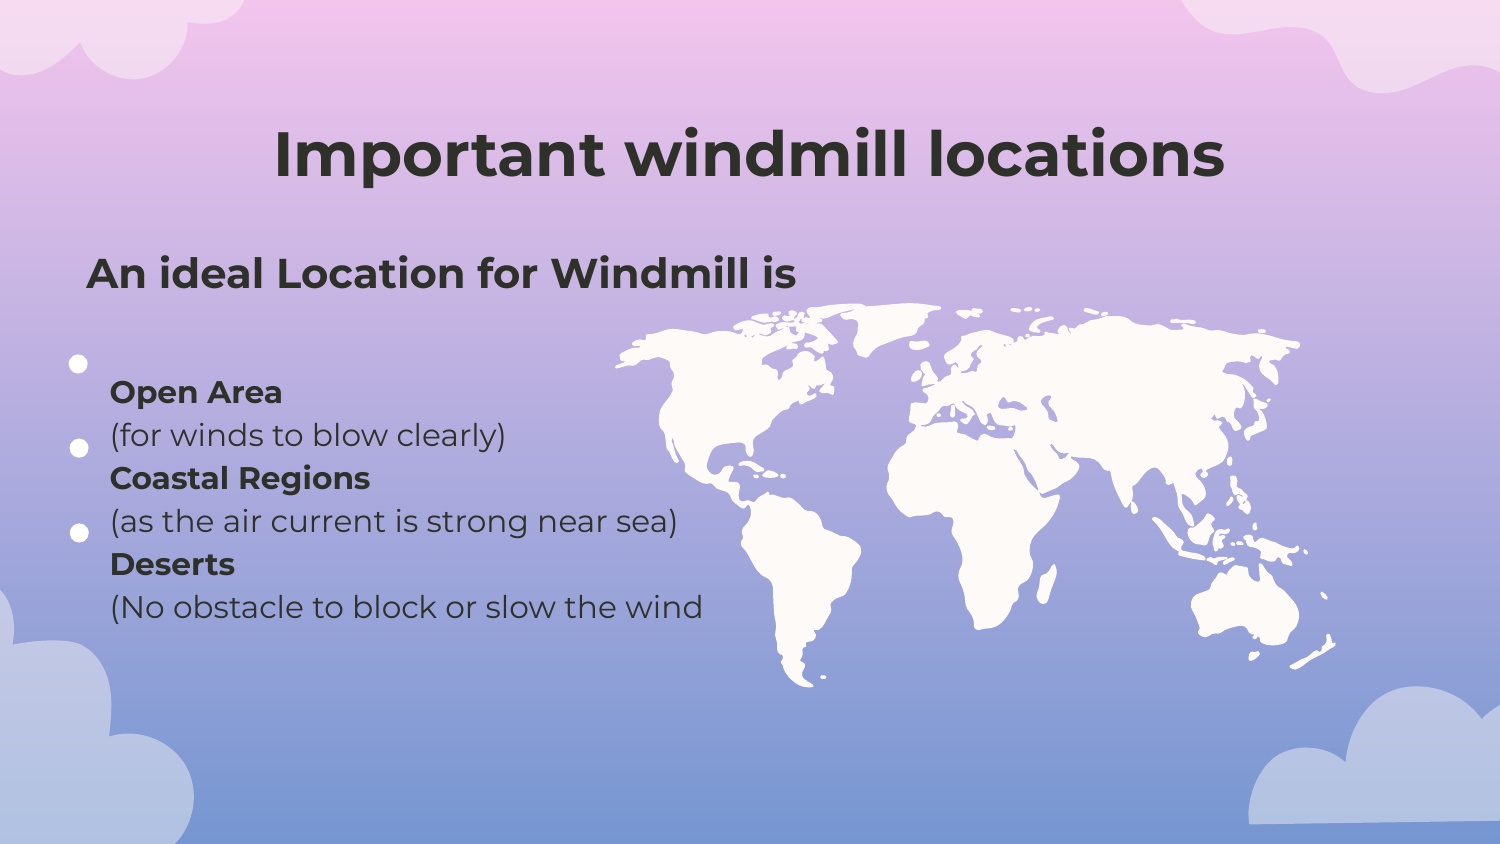

# Important windmill locations
An ideal Location for Windmill is
Open Area
(for winds to blow clearly)
Coastal Regions
(as the air current is strong near sea)
Deserts
(No obstacle to block or slow the wind